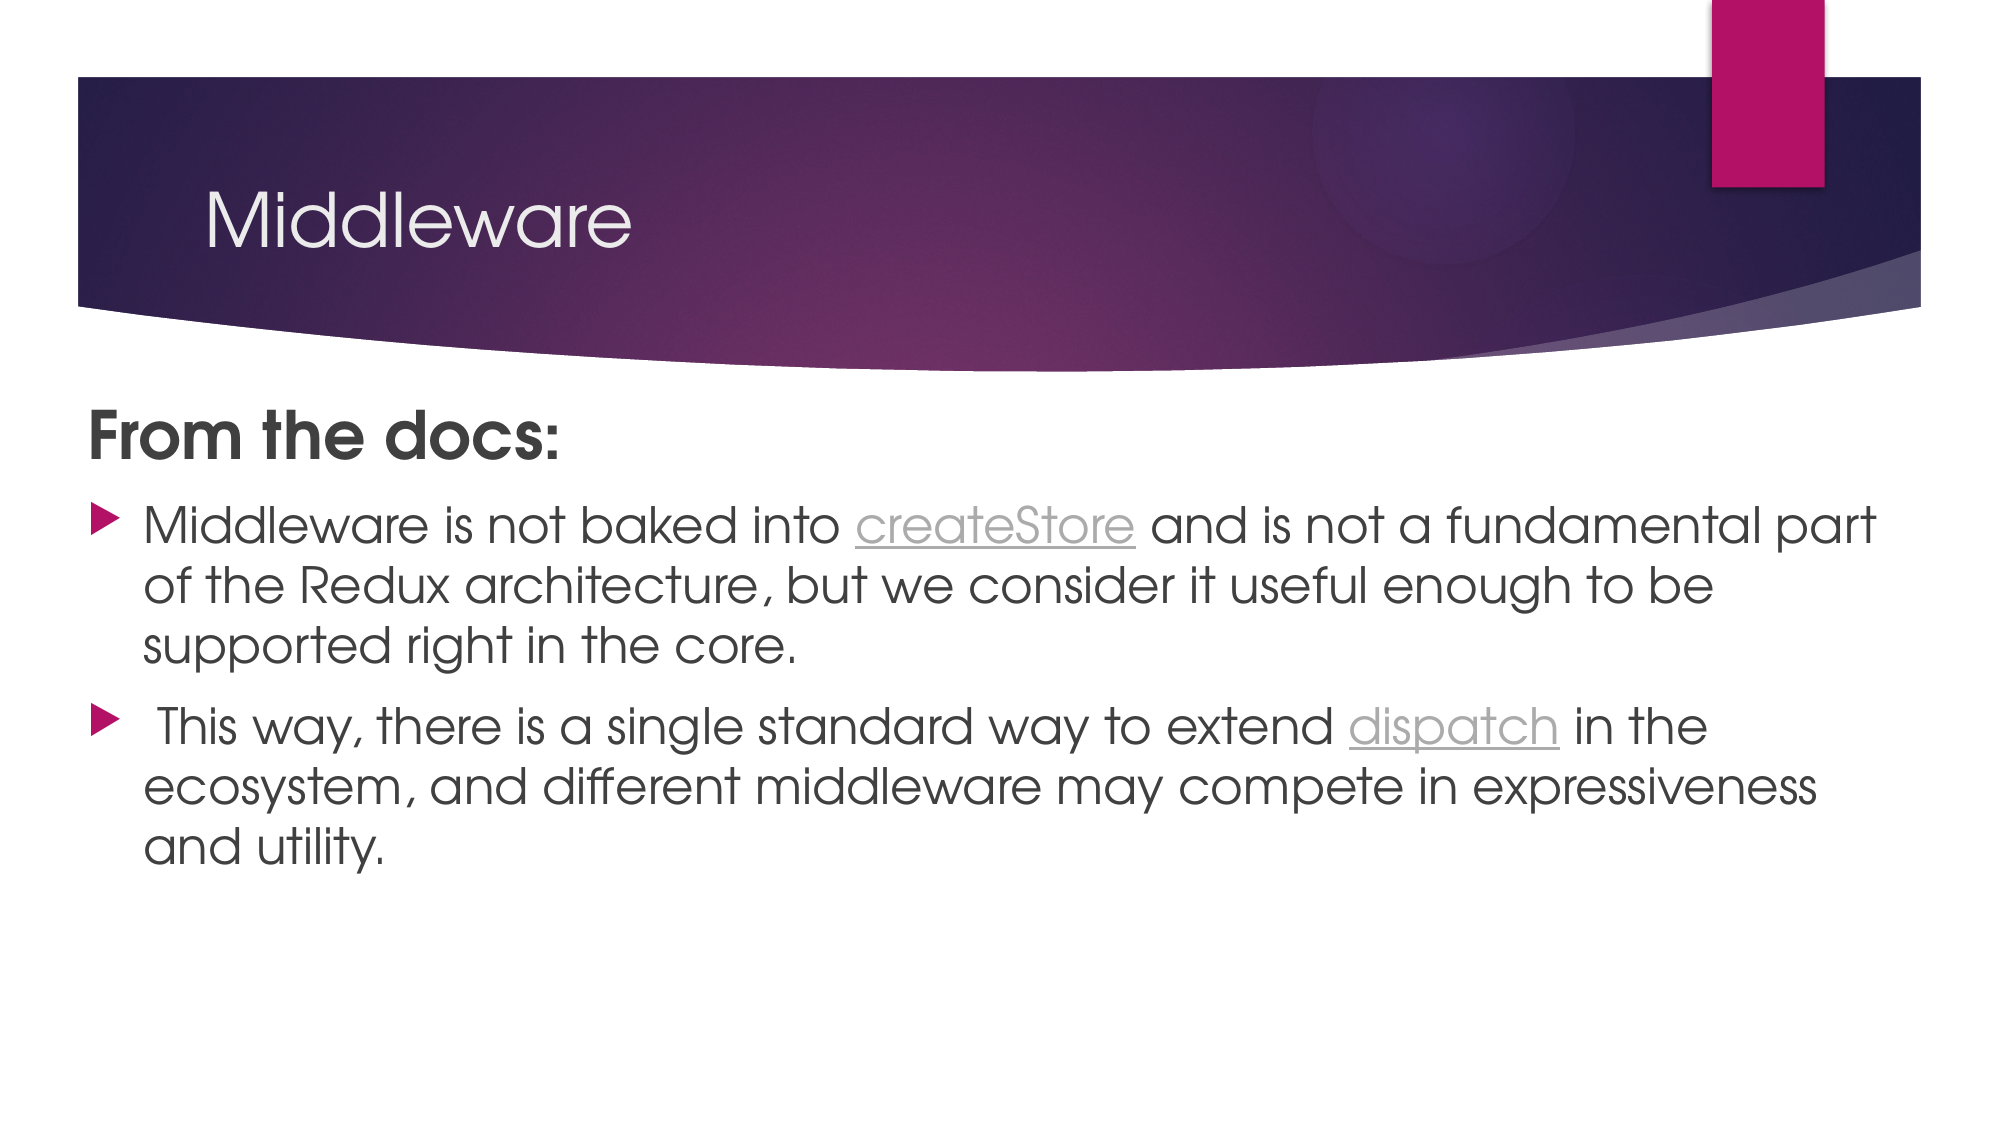

# Middleware
From the docs:
Middleware is not baked into createStore and is not a fundamental part of the Redux architecture, but we consider it useful enough to be supported right in the core.
 This way, there is a single standard way to extend dispatch in the ecosystem, and different middleware may compete in expressiveness and utility.